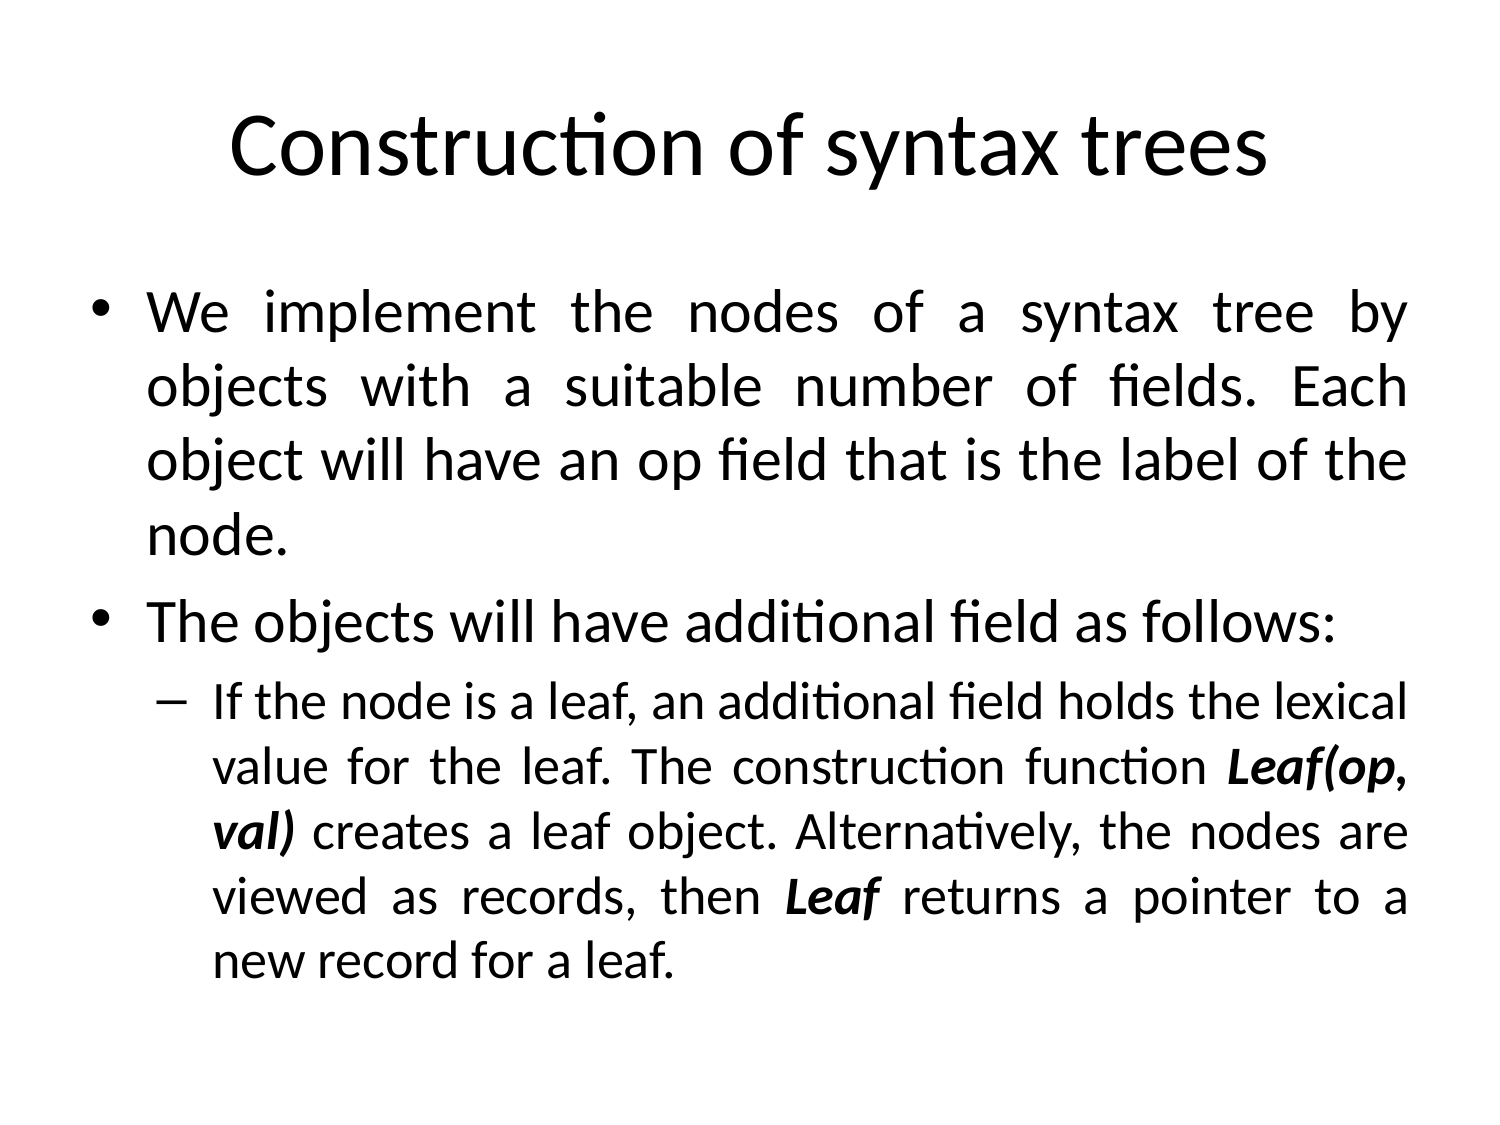

# Construction of syntax trees
We implement the nodes of a syntax tree by objects with a suitable number of fields. Each object will have an op field that is the label of the node.
The objects will have additional field as follows:
If the node is a leaf, an additional field holds the lexical value for the leaf. The construction function Leaf(op, val) creates a leaf object. Alternatively, the nodes are viewed as records, then Leaf returns a pointer to a new record for a leaf.